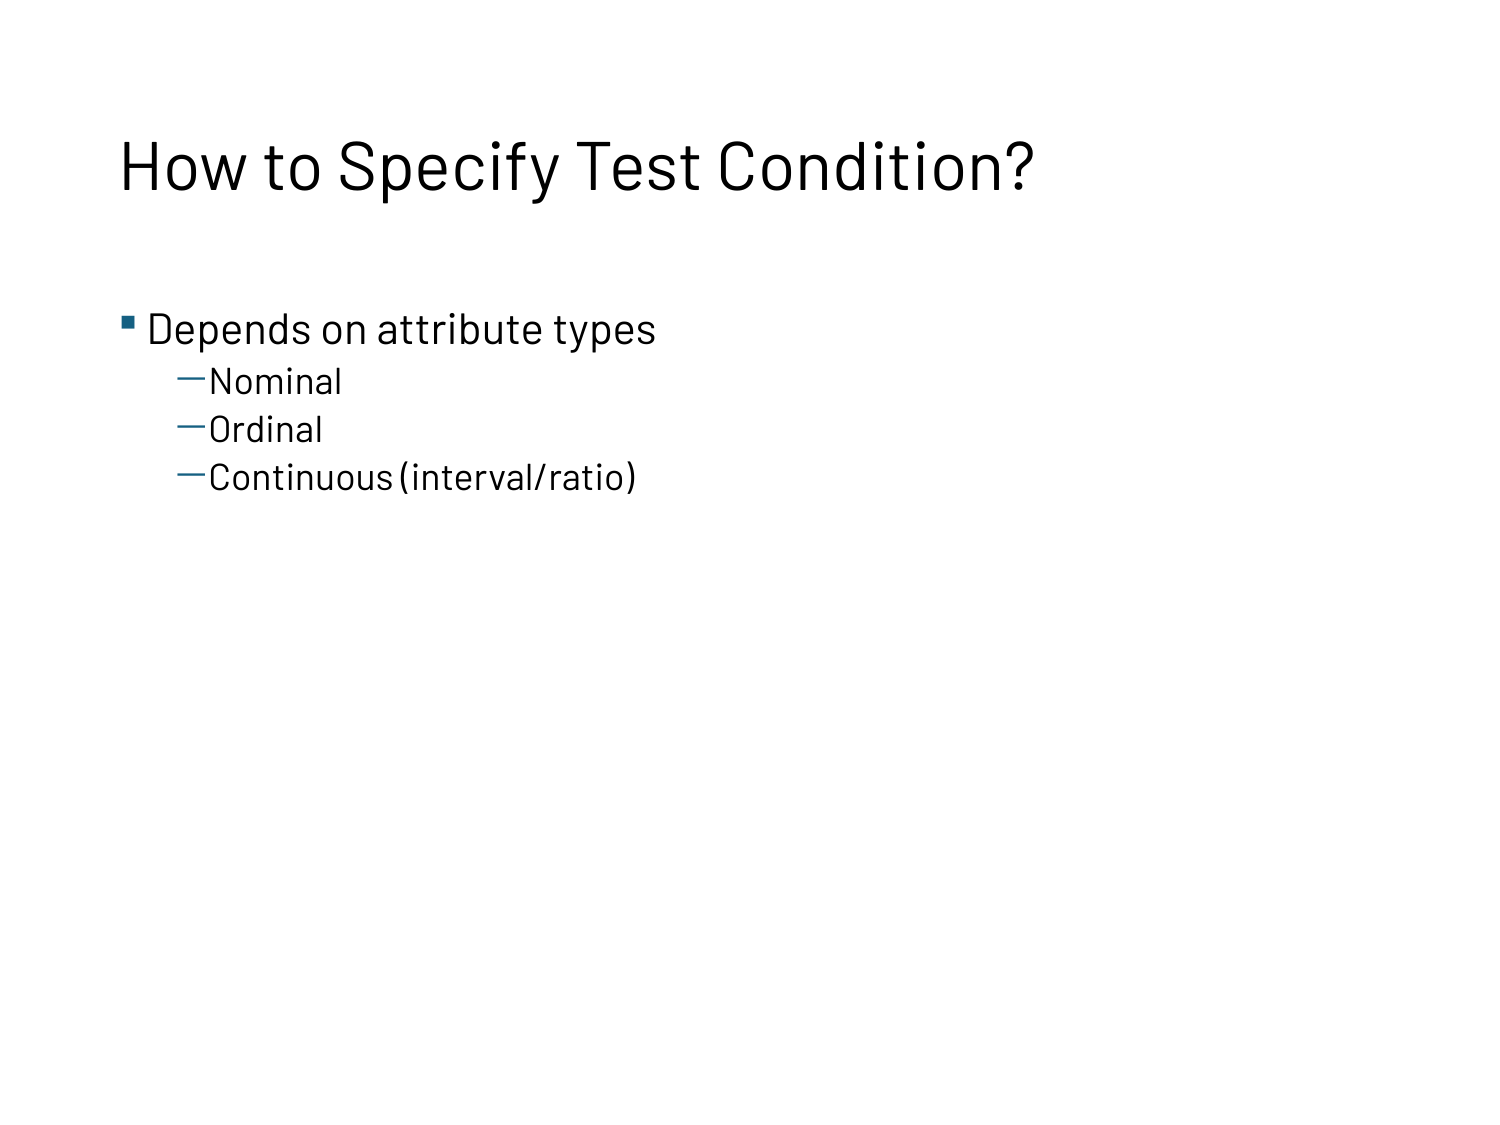

# How to Specify Test Condition?
Depends on attribute types
Nominal
Ordinal
Continuous (interval/ratio)